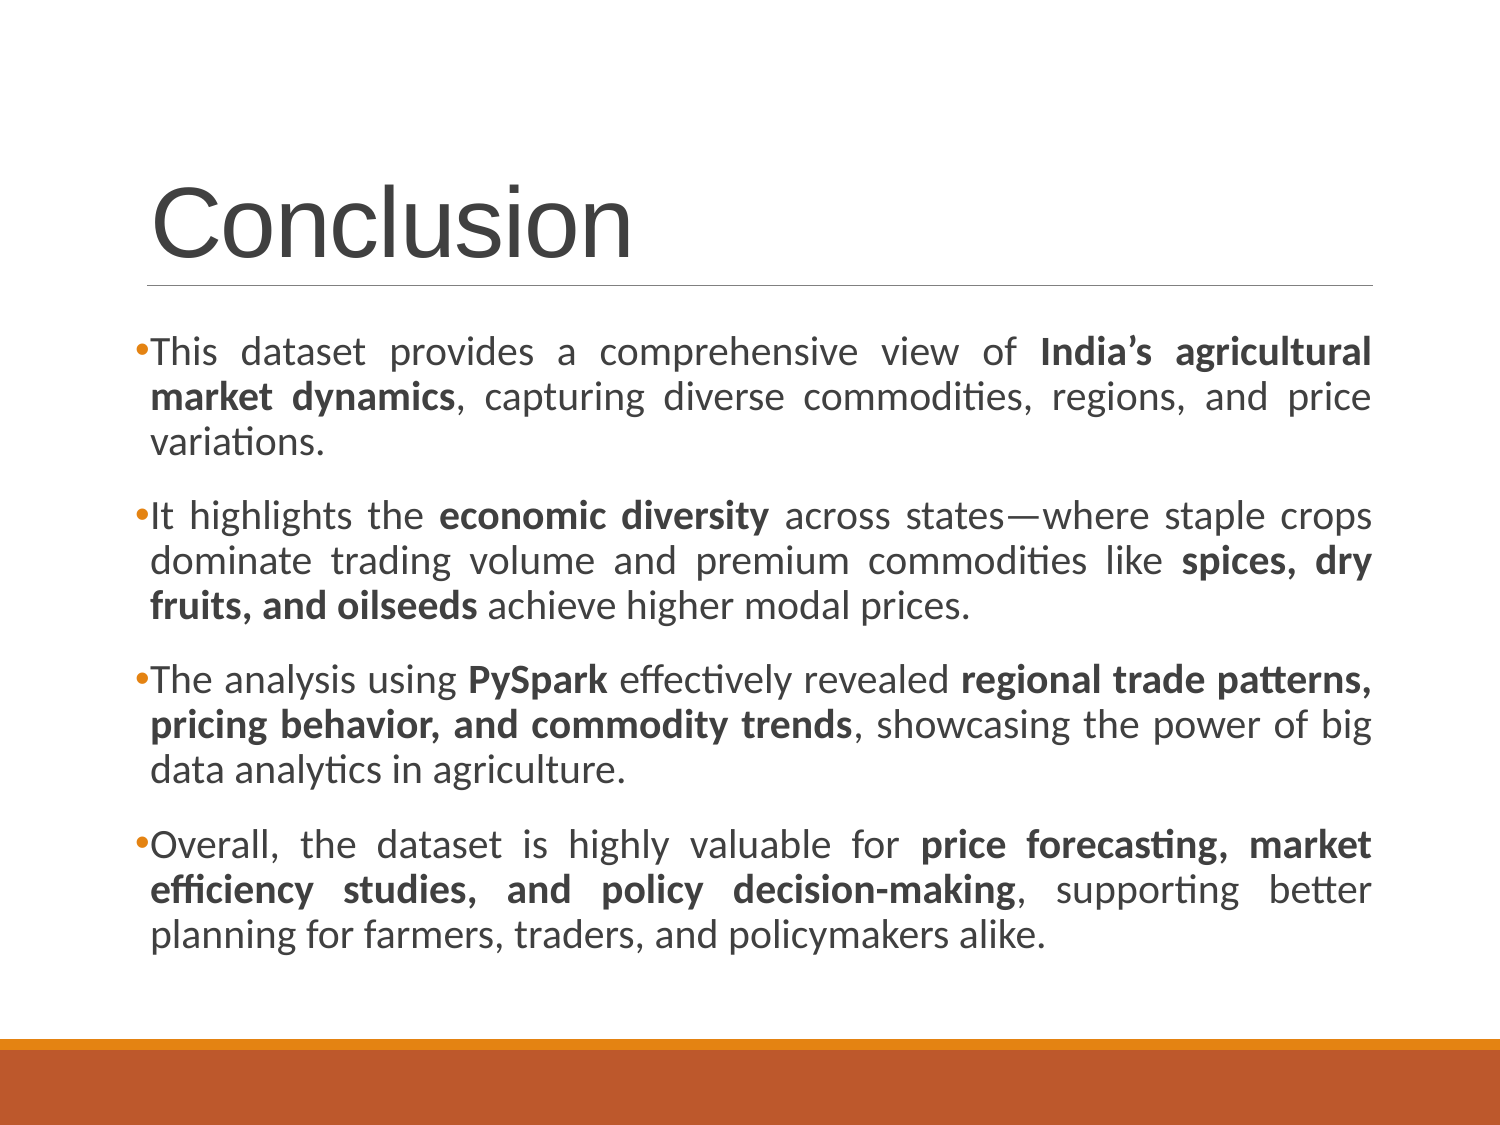

# Conclusion
This dataset provides a comprehensive view of India’s agricultural market dynamics, capturing diverse commodities, regions, and price variations.
It highlights the economic diversity across states—where staple crops dominate trading volume and premium commodities like spices, dry fruits, and oilseeds achieve higher modal prices.
The analysis using PySpark effectively revealed regional trade patterns, pricing behavior, and commodity trends, showcasing the power of big data analytics in agriculture.
Overall, the dataset is highly valuable for price forecasting, market efficiency studies, and policy decision-making, supporting better planning for farmers, traders, and policymakers alike.